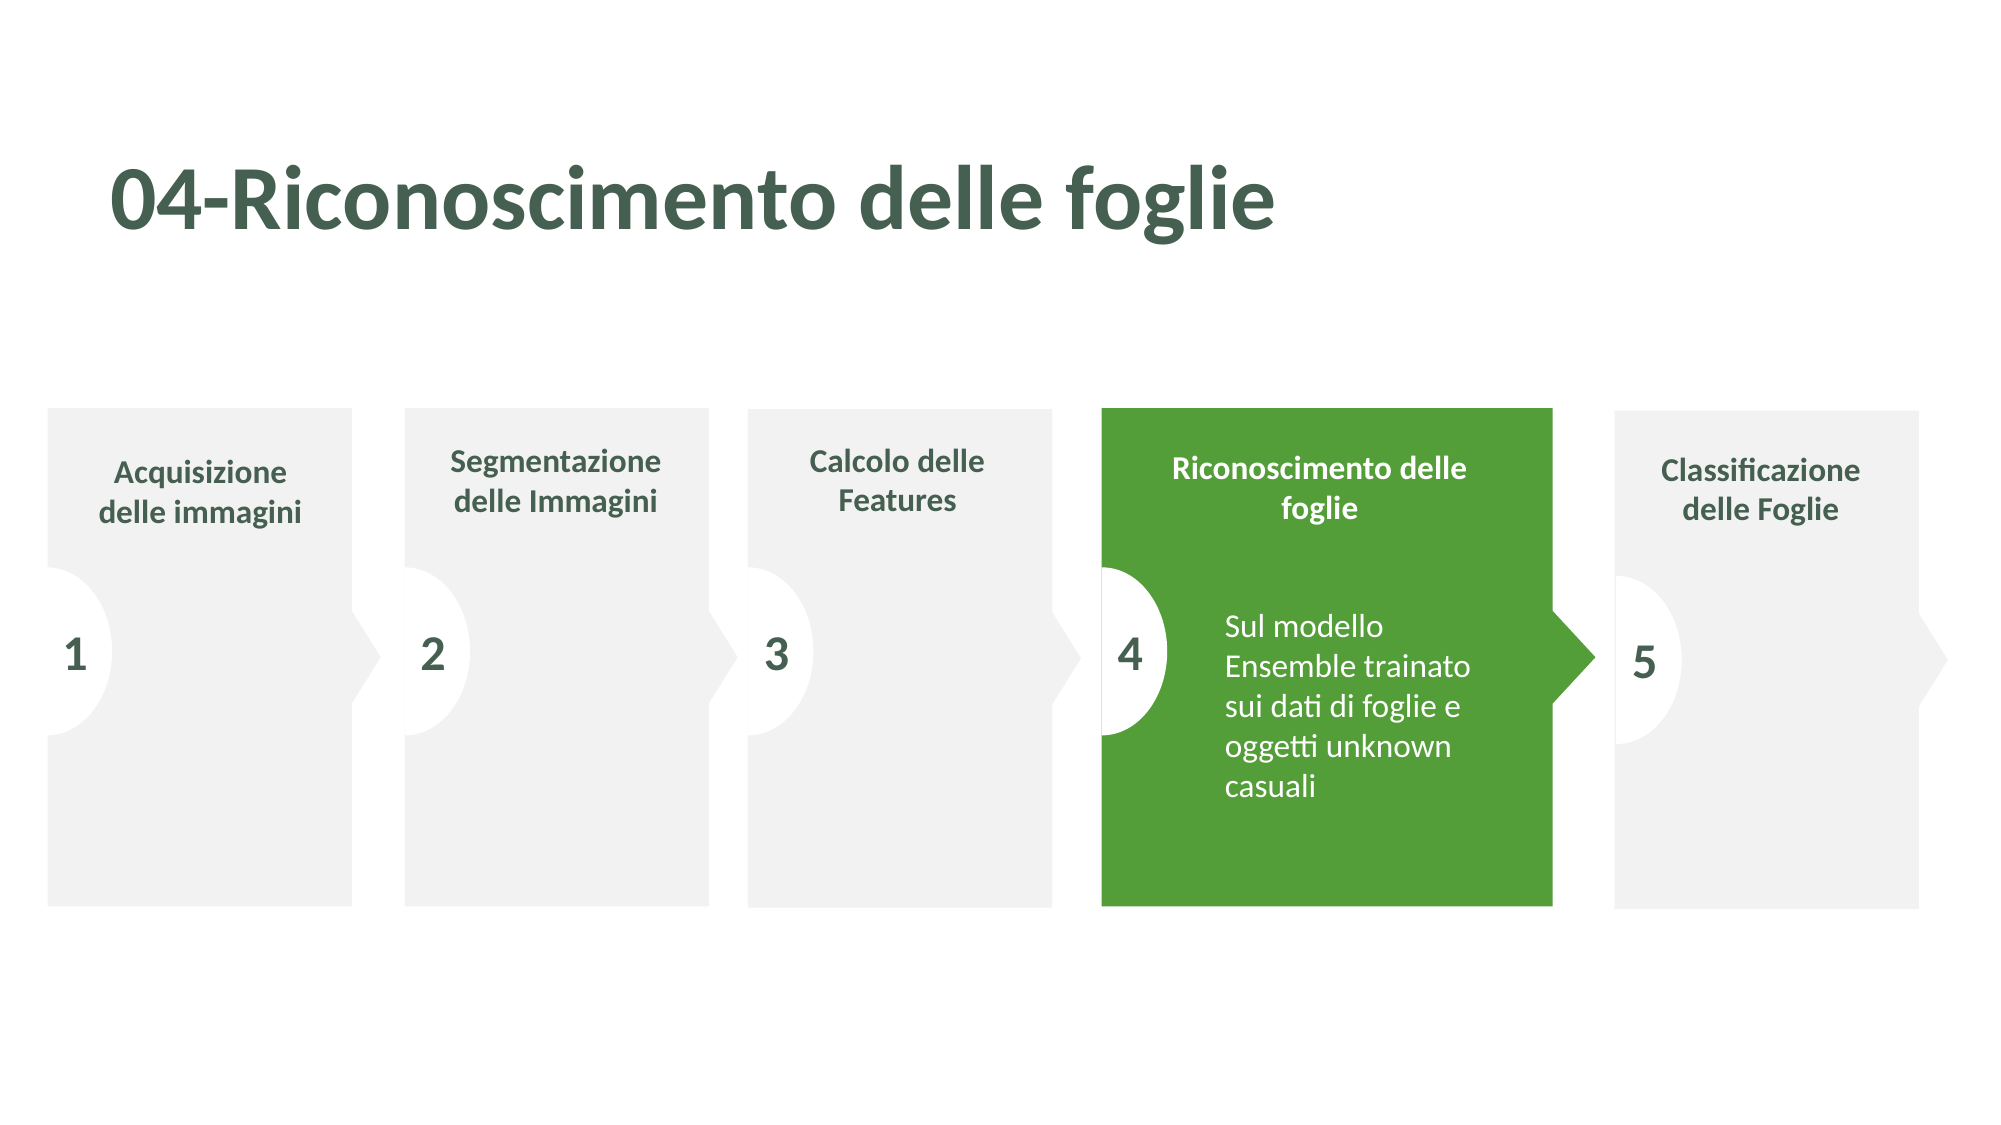

# 04-Riconoscimento delle foglie

2
3
4
1

Calcolo delle Features
Segmentazione delle Immagini
Riconoscimento delle foglie
Classificazione delle Foglie
Acquisizione delle immagini
1
1
5
Sul modello Ensemble trainato sui dati di foglie e oggetti unknown casuali